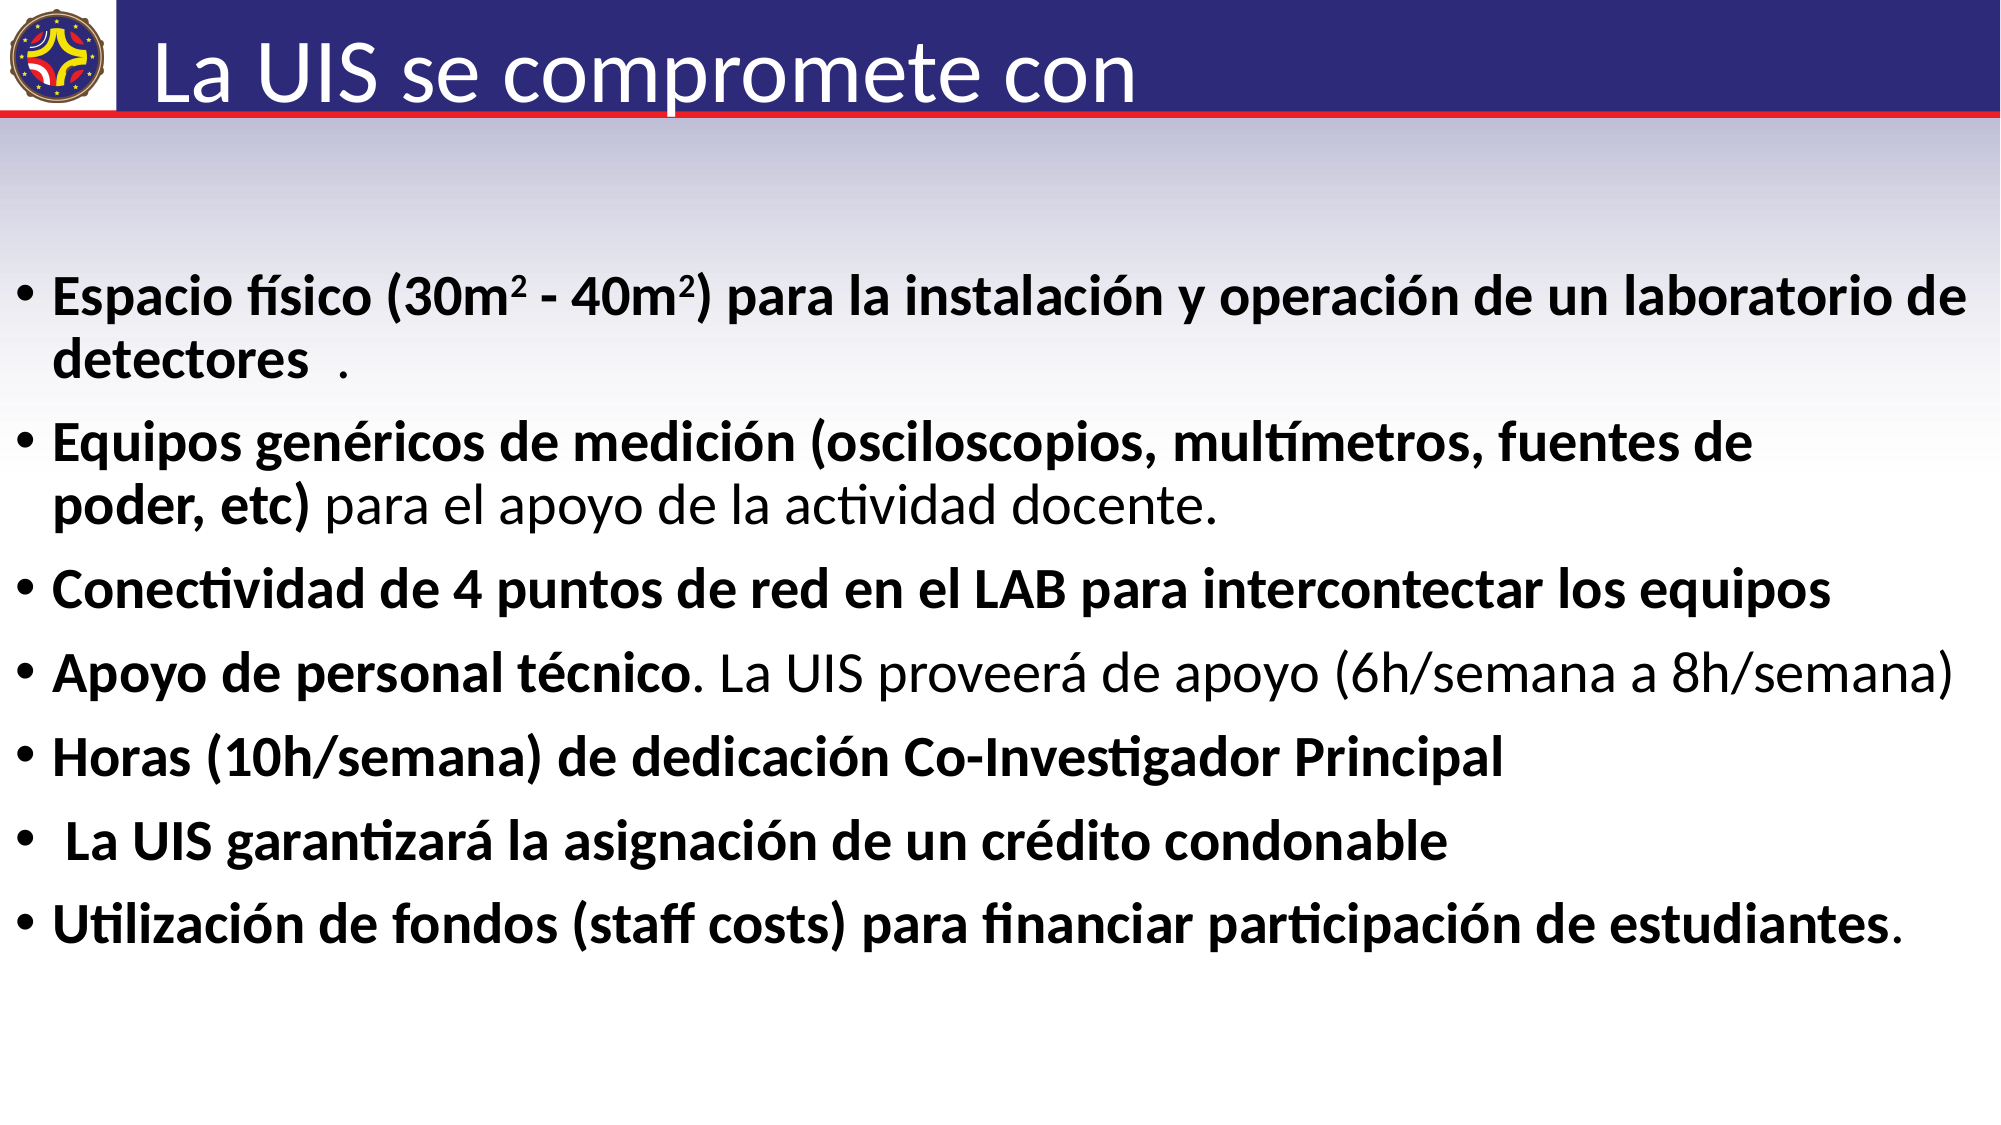

# La UIS se compromete con
Espacio físico (30m2 - 40m2) para la instalación y operación de un laboratorio de detectores  .
Equipos genéricos de medición (osciloscopios, multímetros, fuentes de poder, etc) para el apoyo de la actividad docente.
Conectividad de 4 puntos de red en el LAB para intercontectar los equipos
Apoyo de personal técnico. La UIS proveerá de apoyo (6h/semana a 8h/semana)
Horas (10h/semana) de dedicación Co-Investigador Principal
 La UIS garantizará la asignación de un crédito condonable
Utilización de fondos (staff costs) para financiar participación de estudiantes.